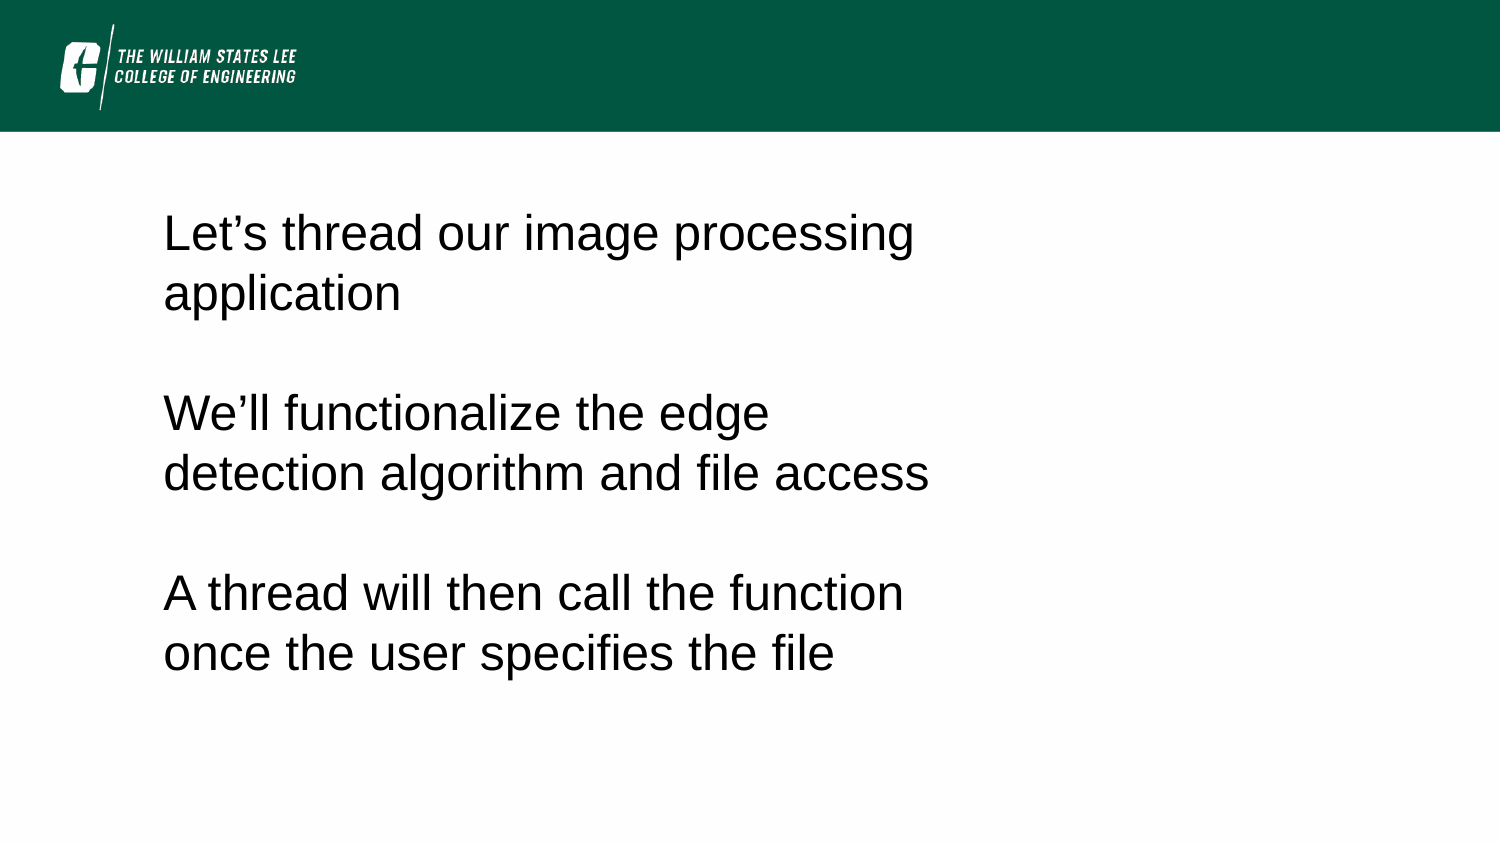

Let’s thread our image processing application

We’ll functionalize the edge detection algorithm and file access

A thread will then call the function once the user specifies the file